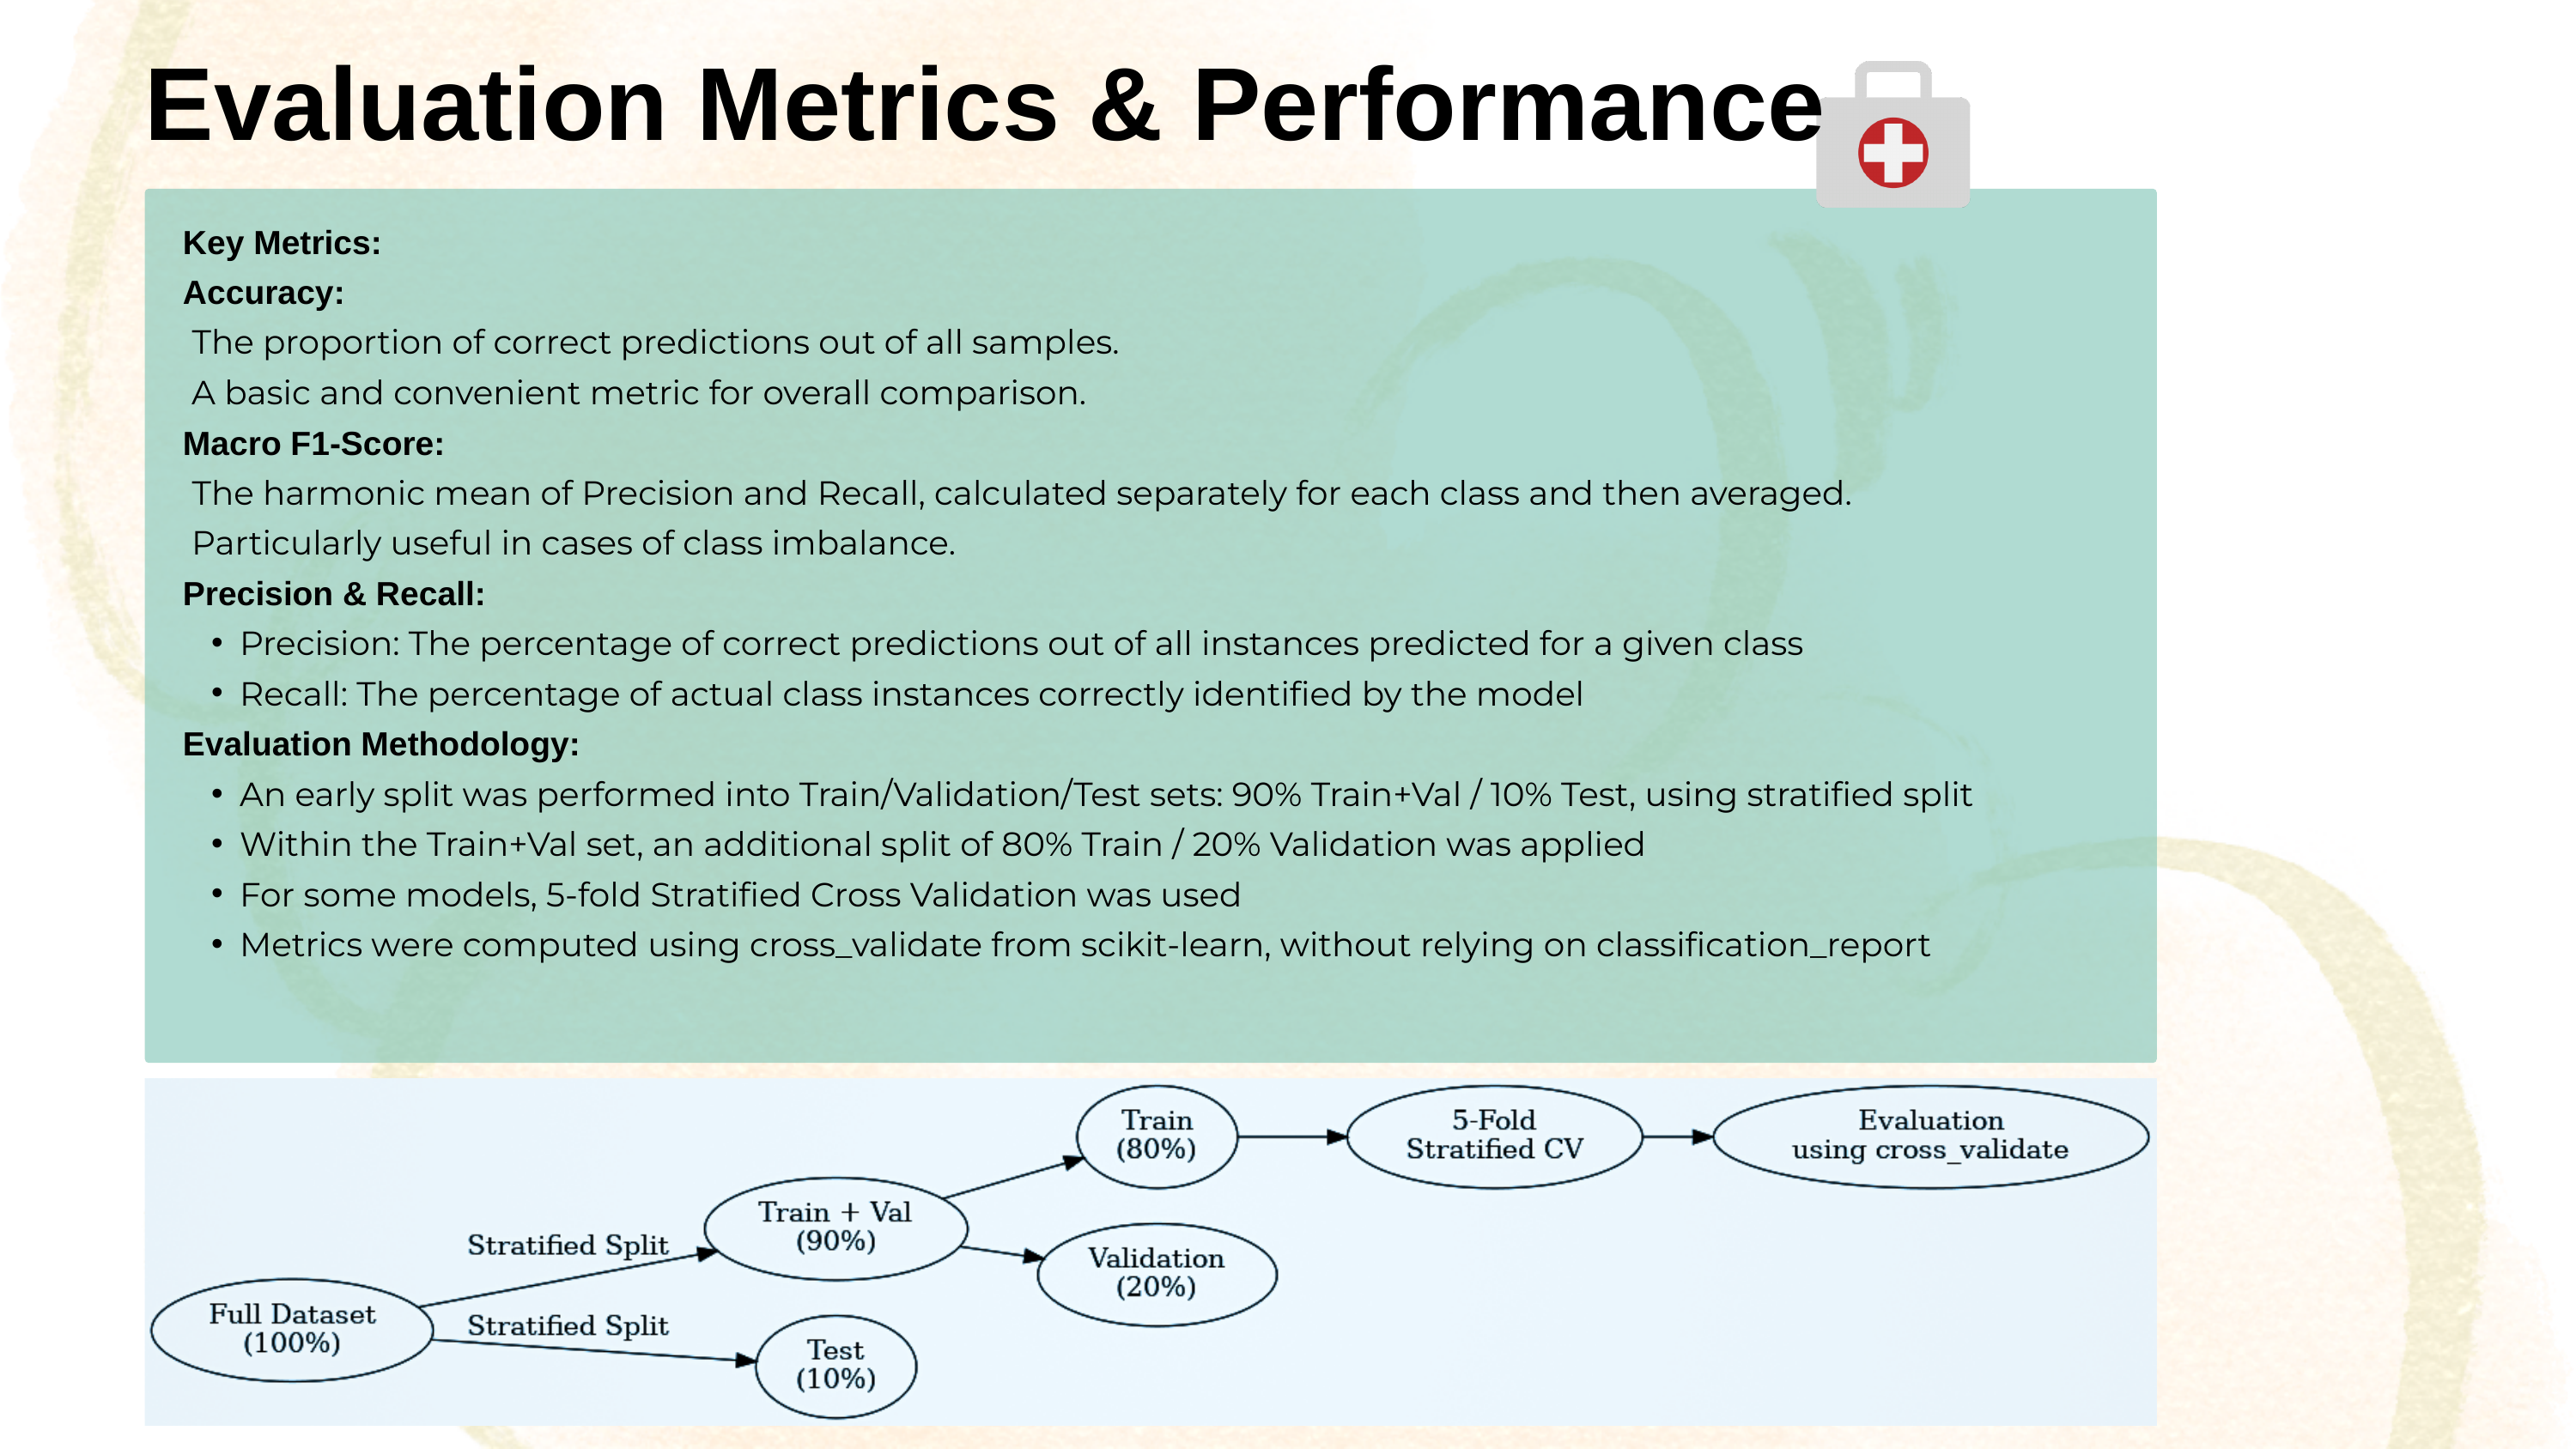

Evaluation Metrics & Performance

Key Metrics:
Accuracy:
 The proportion of correct predictions out of all samples.
 A basic and convenient metric for overall comparison.
Macro F1-Score:
 The harmonic mean of Precision and Recall, calculated separately for each class and then averaged.
 Particularly useful in cases of class imbalance.
Precision & Recall:
Precision: The percentage of correct predictions out of all instances predicted for a given class
Recall: The percentage of actual class instances correctly identified by the model
Evaluation Methodology:
An early split was performed into Train/Validation/Test sets: 90% Train+Val / 10% Test, using stratified split
Within the Train+Val set, an additional split of 80% Train / 20% Validation was applied
For some models, 5-fold Stratified Cross Validation was used
Metrics were computed using cross_validate from scikit-learn, without relying on classification_report